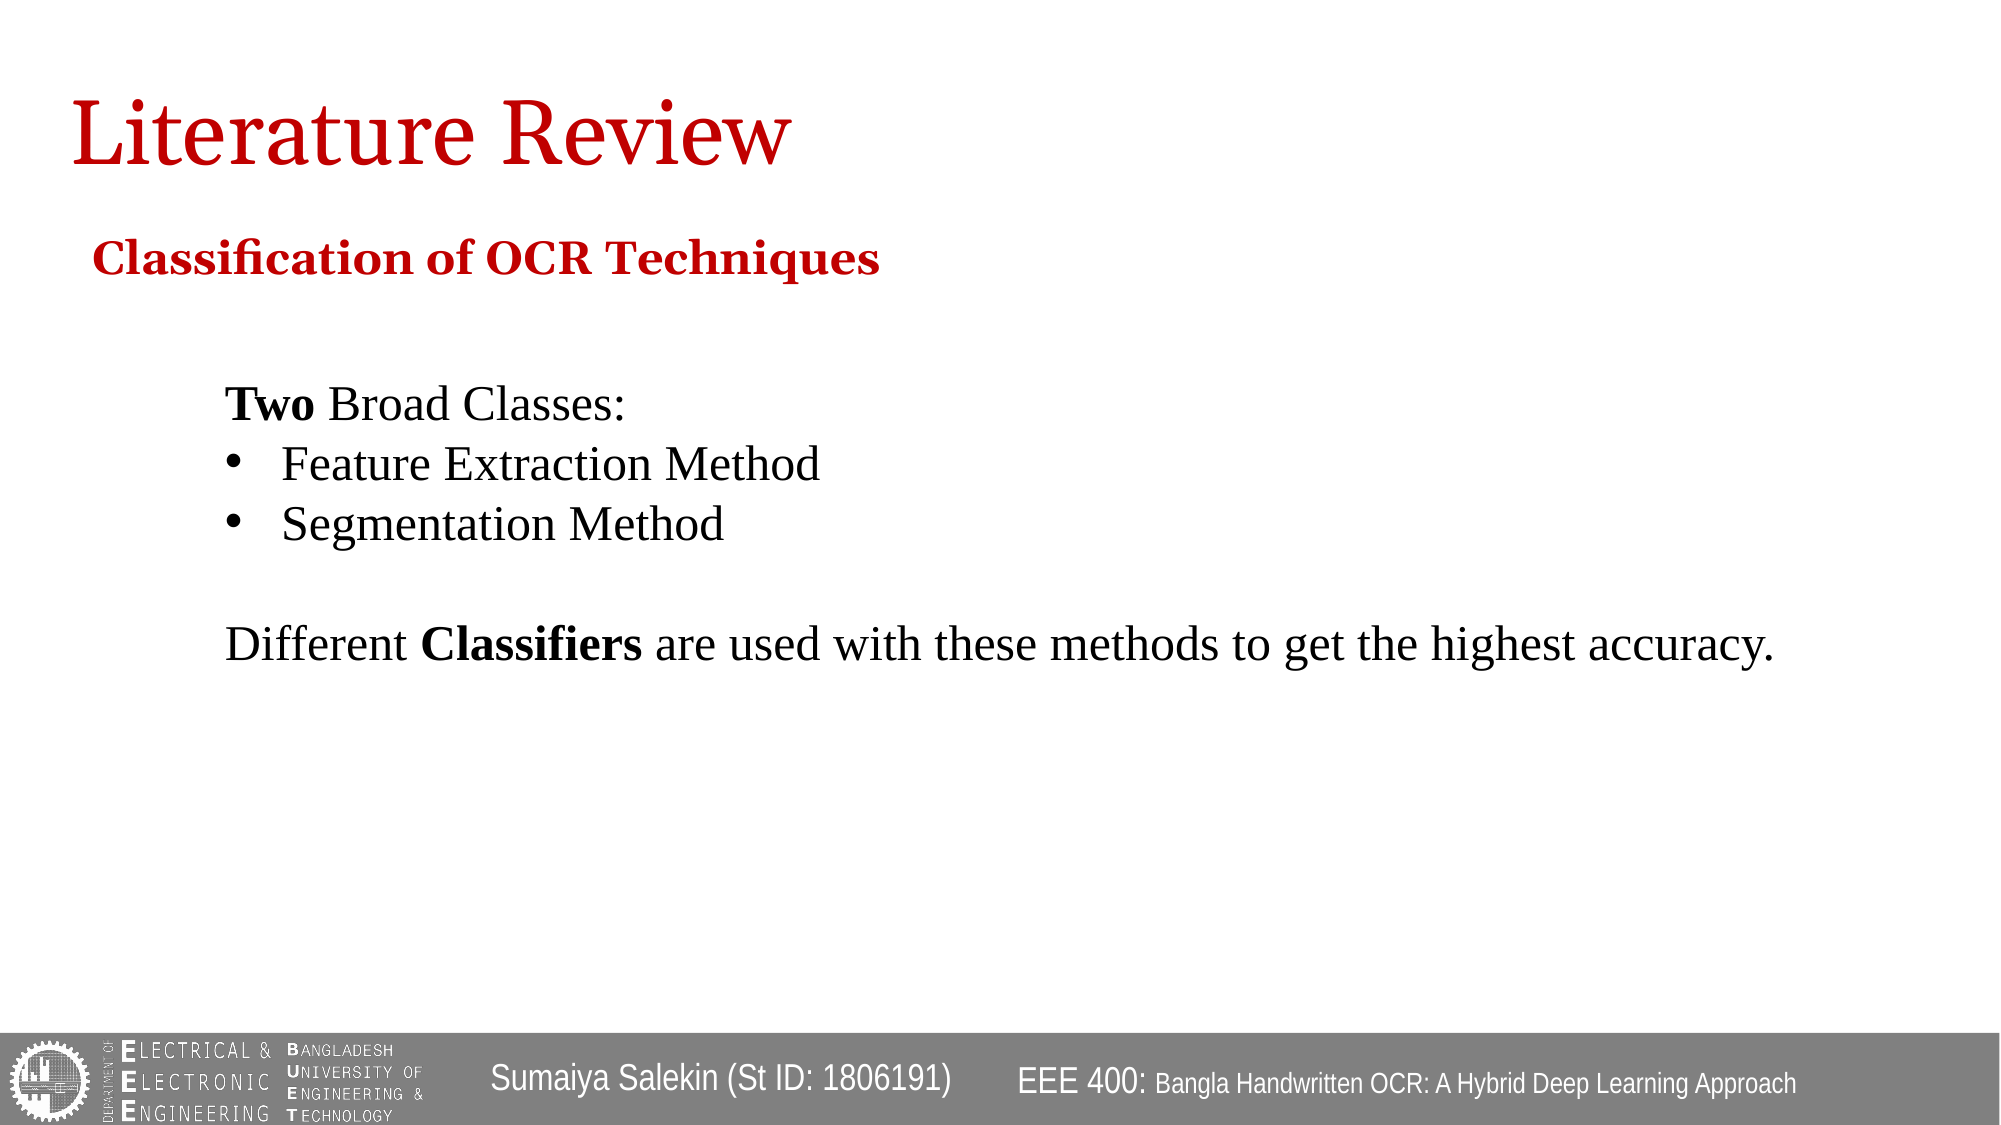

# Literature Review
Classification of OCR Techniques
Two Broad Classes:
Feature Extraction Method
Segmentation Method

Different Classifiers are used with these methods to get the highest accuracy.
Sumaiya Salekin (St ID: 1806191)
EEE 400: Bangla Handwritten OCR: A Hybrid Deep Learning Approach